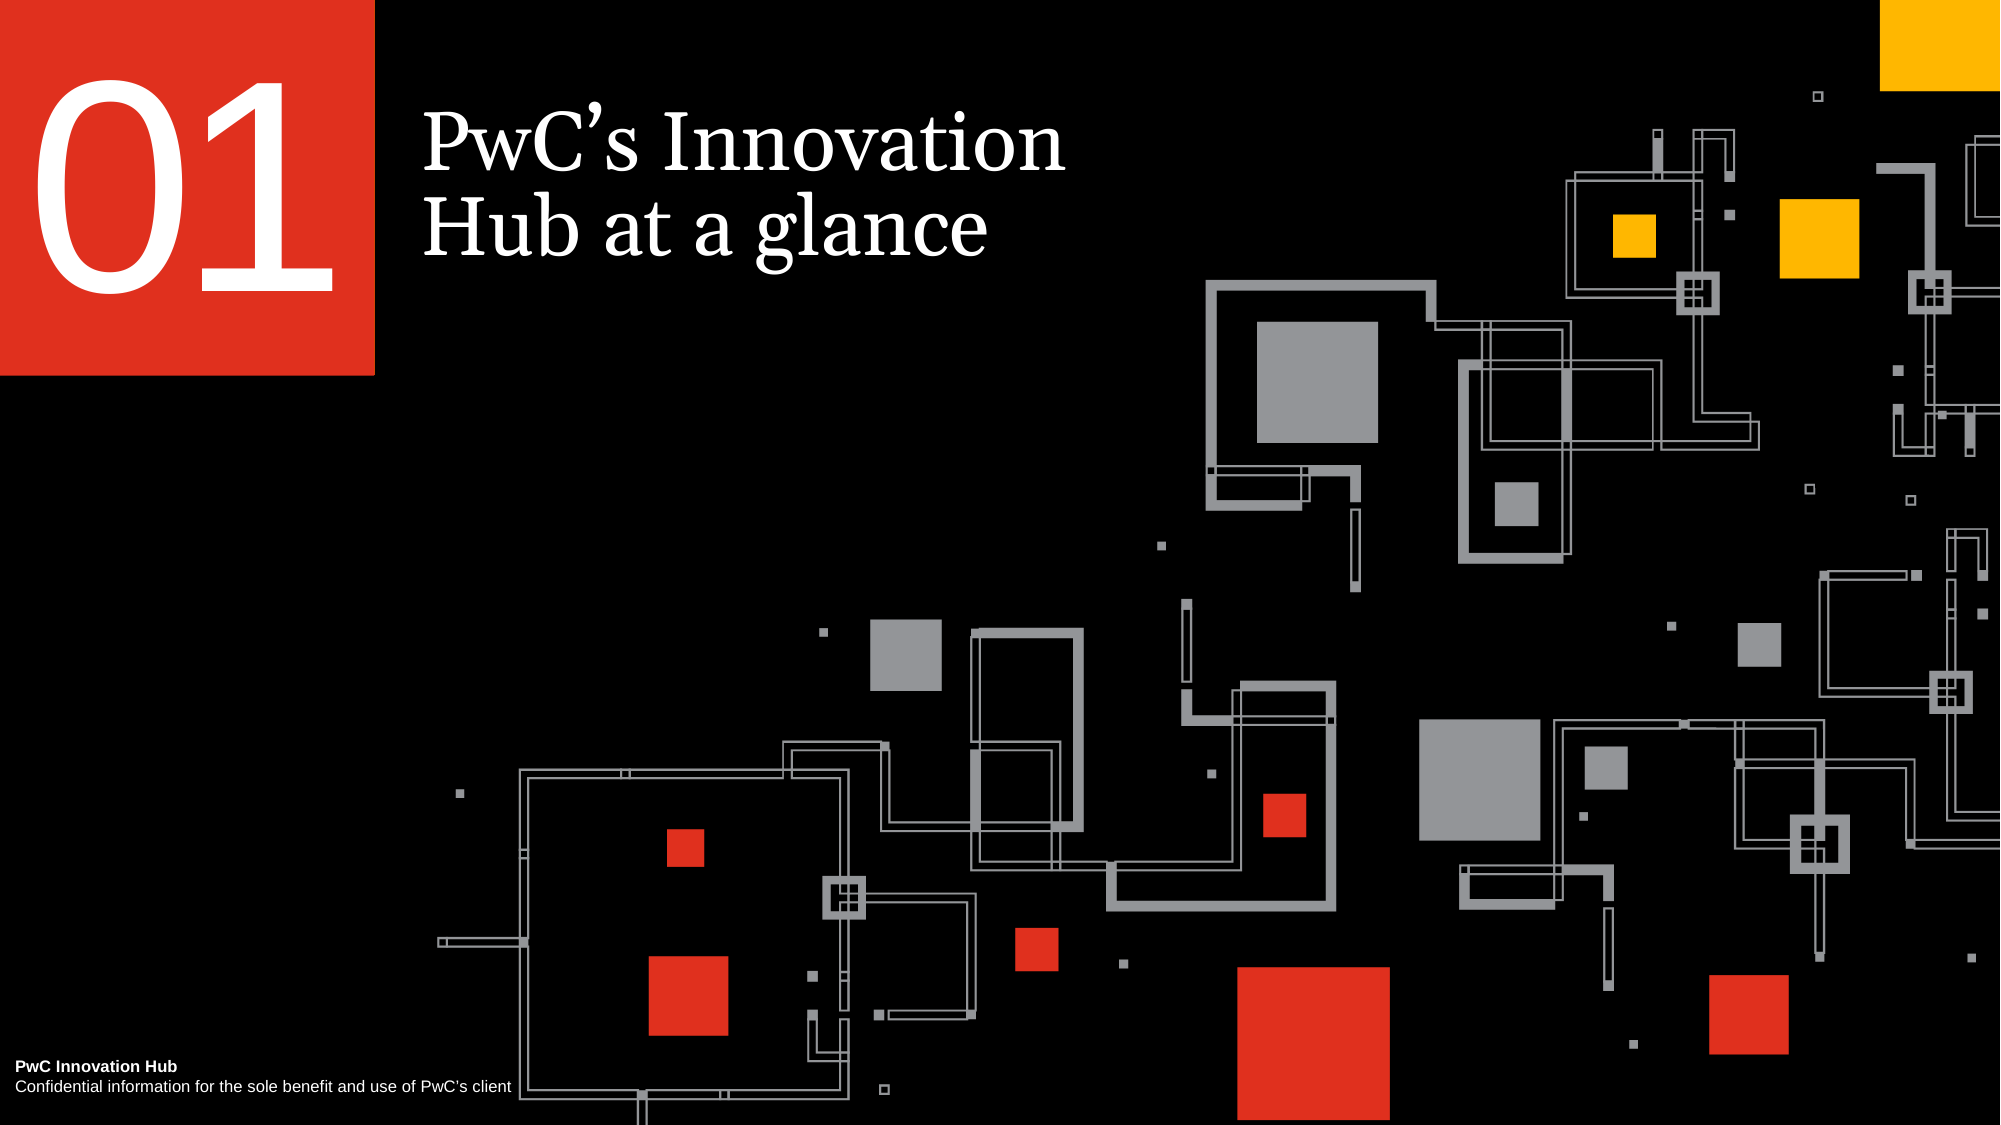

01
# PwC’s Innovation Hub at a glance
PwC Innovation Hub
Confidential information for the sole benefit and use of PwC’s client